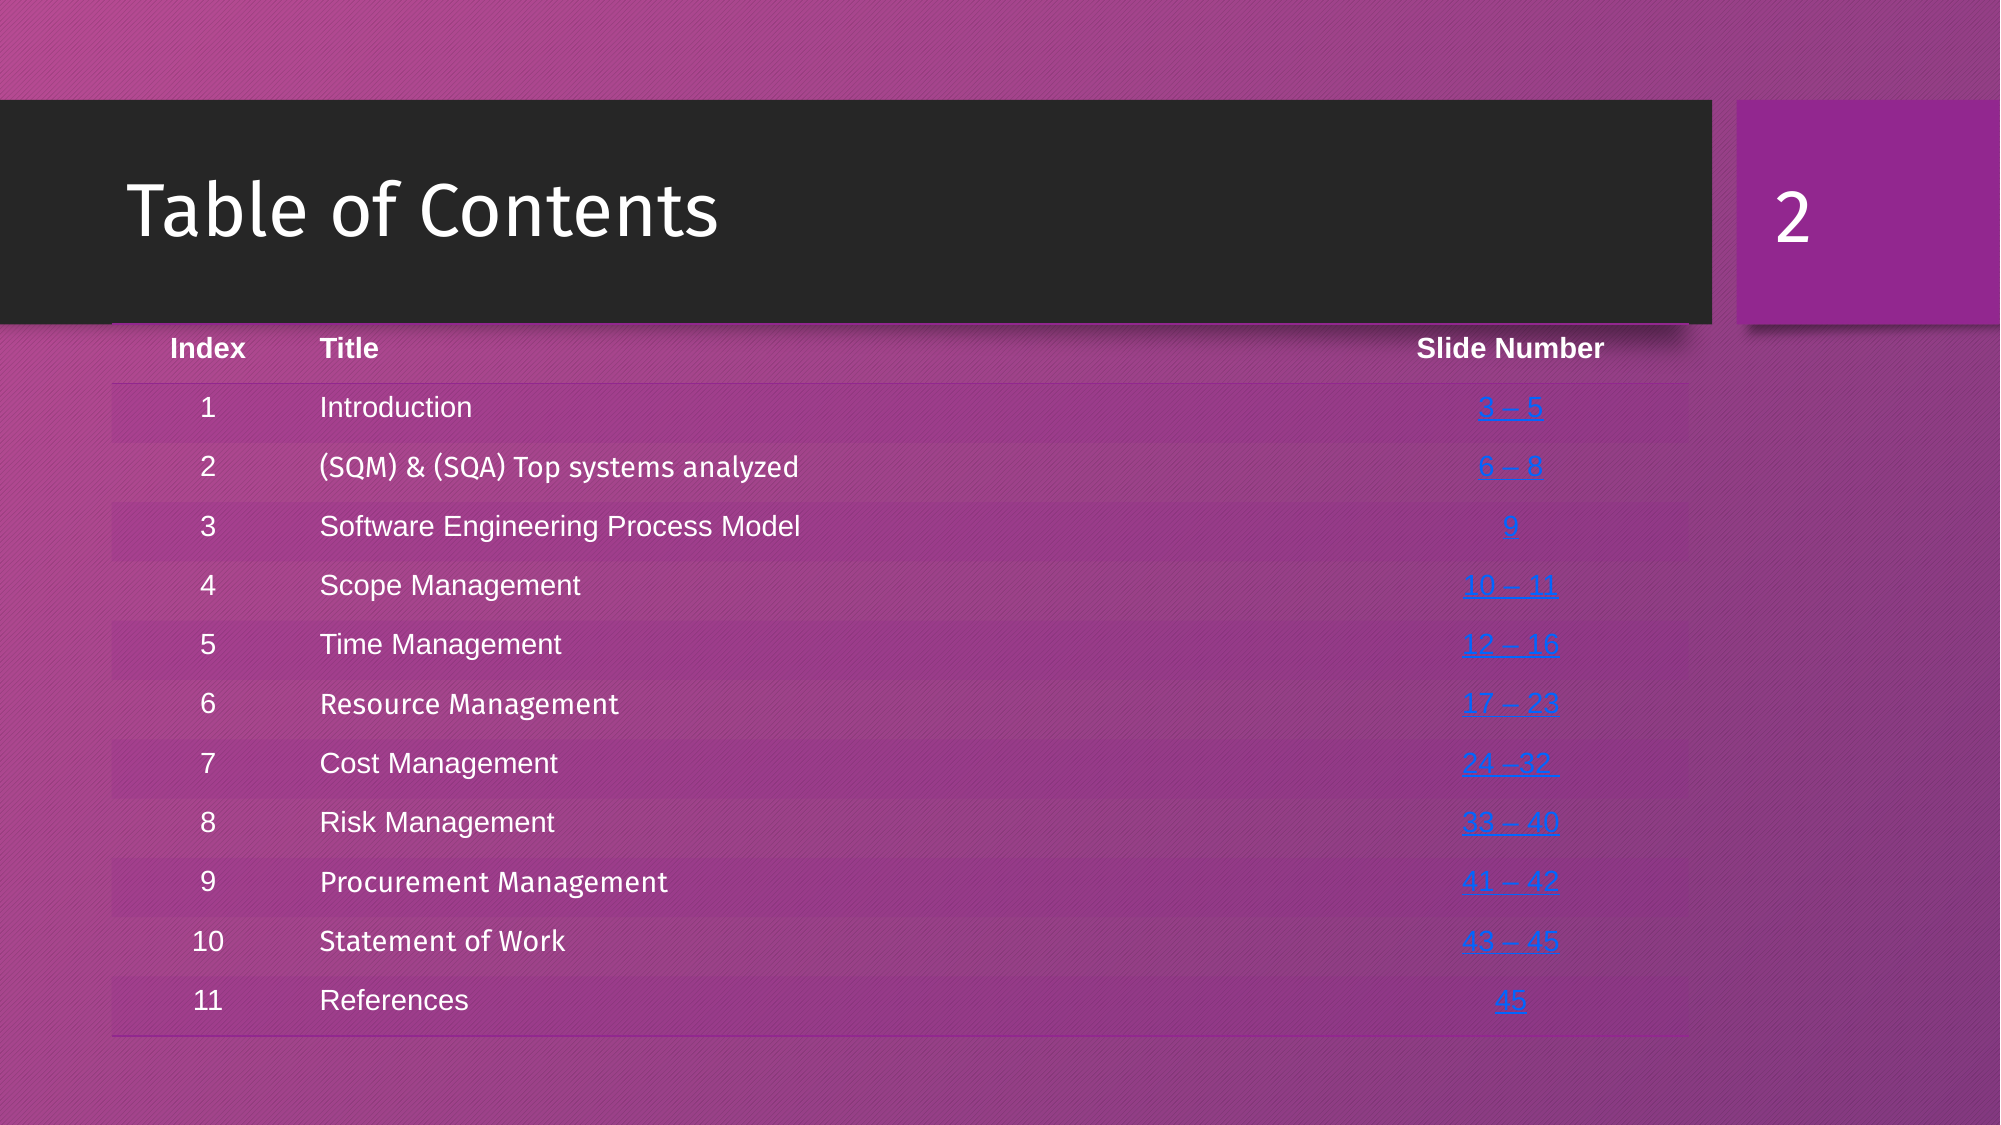

2
# Table of Contents
| Index | Title | Slide Number |
| --- | --- | --- |
| 1 | Introduction | 3 – 5 |
| 2 | (SQM) & (SQA) Top systems analyzed | 6 – 8 |
| 3 | Software Engineering Process Model | 9 |
| 4 | Scope Management | 10 – 11 |
| 5 | Time Management | 12 – 16 |
| 6 | Resource Management | 17 – 23 |
| 7 | Cost Management | 24 –32 |
| 8 | Risk Management | 33 – 40 |
| 9 | Procurement Management | 41 – 42 |
| 10 | Statement of Work | 43 – 45 |
| 11 | References | 45 |